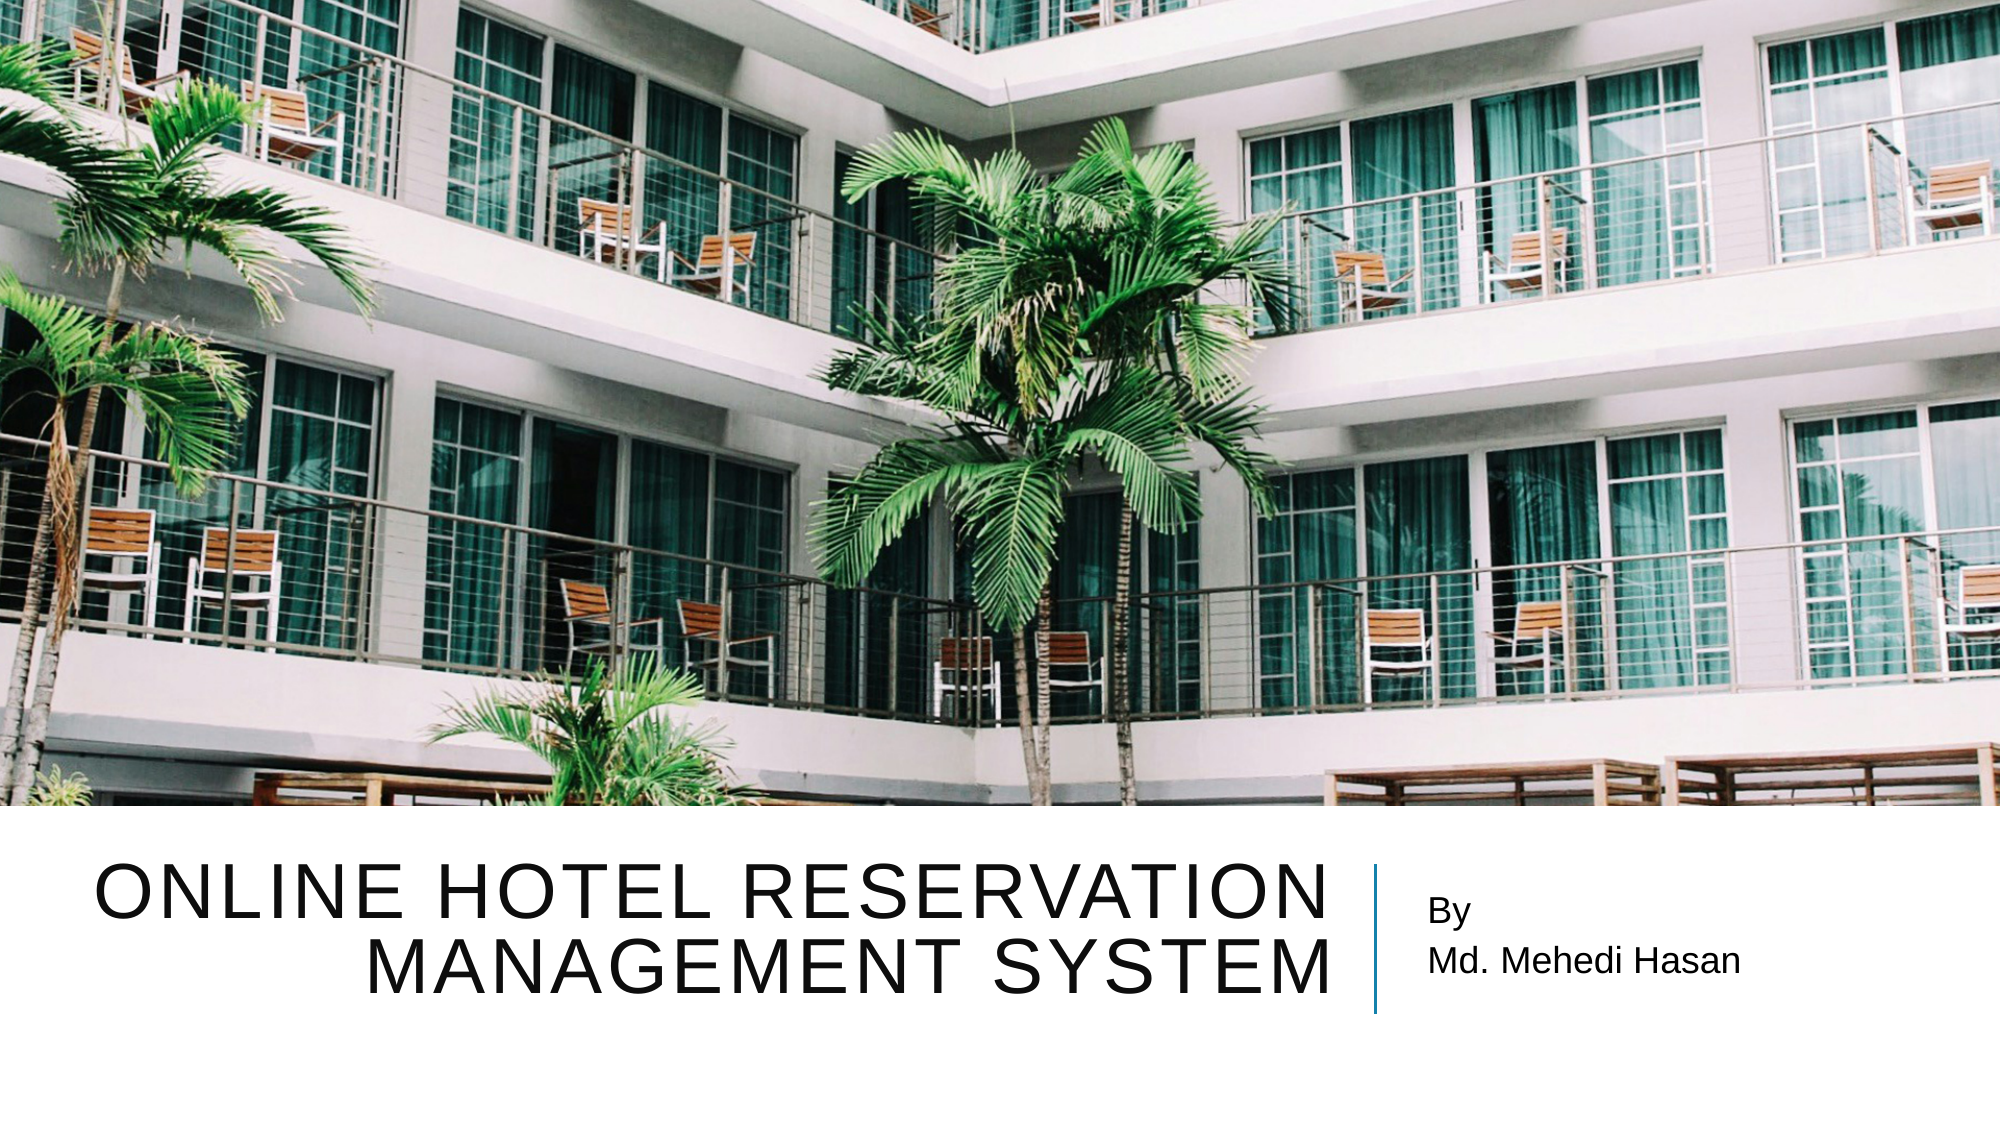

# Online Hotel Reservation Management System
By
Md. Mehedi Hasan